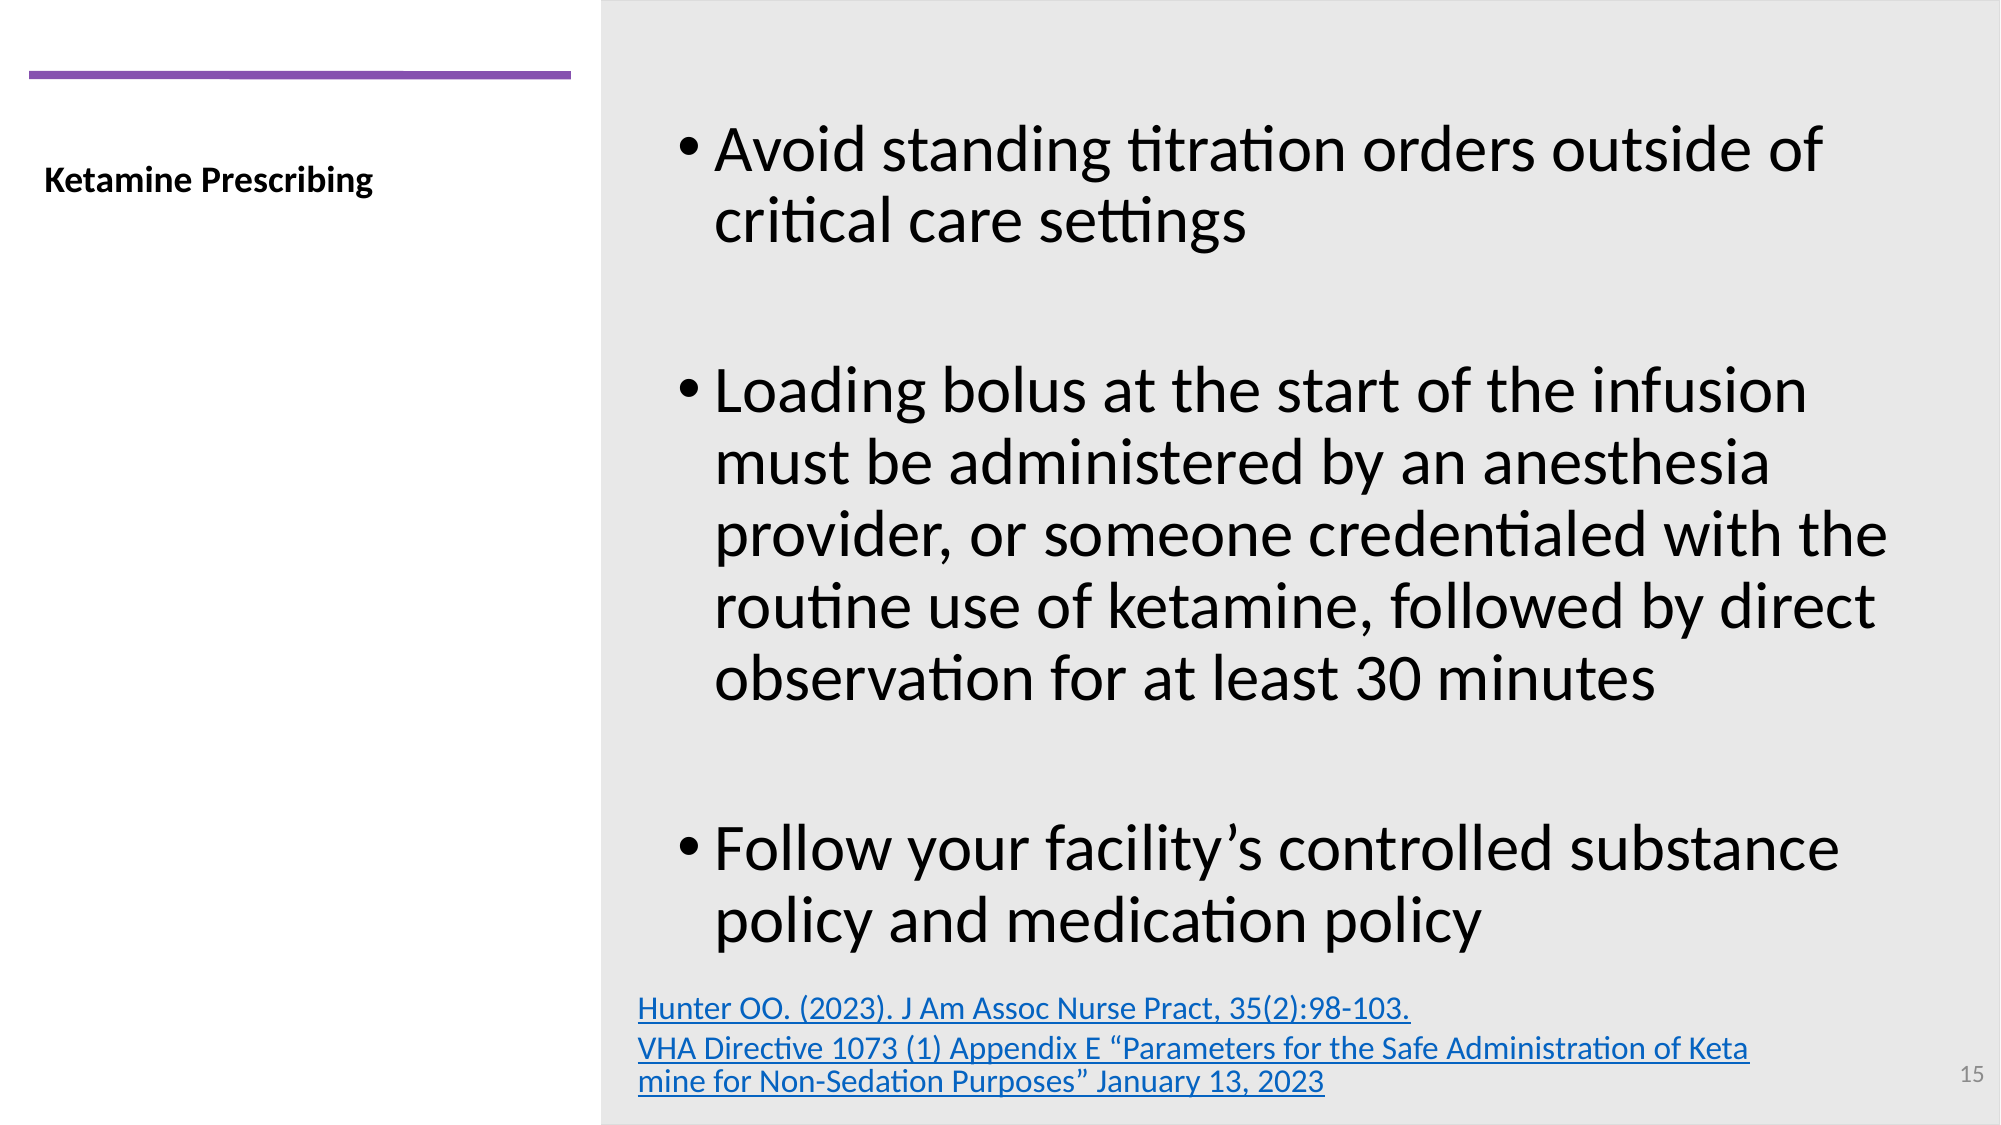

Avoid standing titration orders outside of critical care settings

Loading bolus at the start of the infusion must be administered by an anesthesia provider, or someone credentialed with the routine use of ketamine, followed by direct observation for at least 30 minutes

Follow your facility’s controlled substance policy and medication policy
Ketamine Prescribing
Hunter OO. (2023). J Am Assoc Nurse Pract, 35(2):98-103.
VHA Directive 1073 (1) Appendix E “Parameters for the Safe Administration of Ketamine for Non-Sedation Purposes” January 13, 2023

15